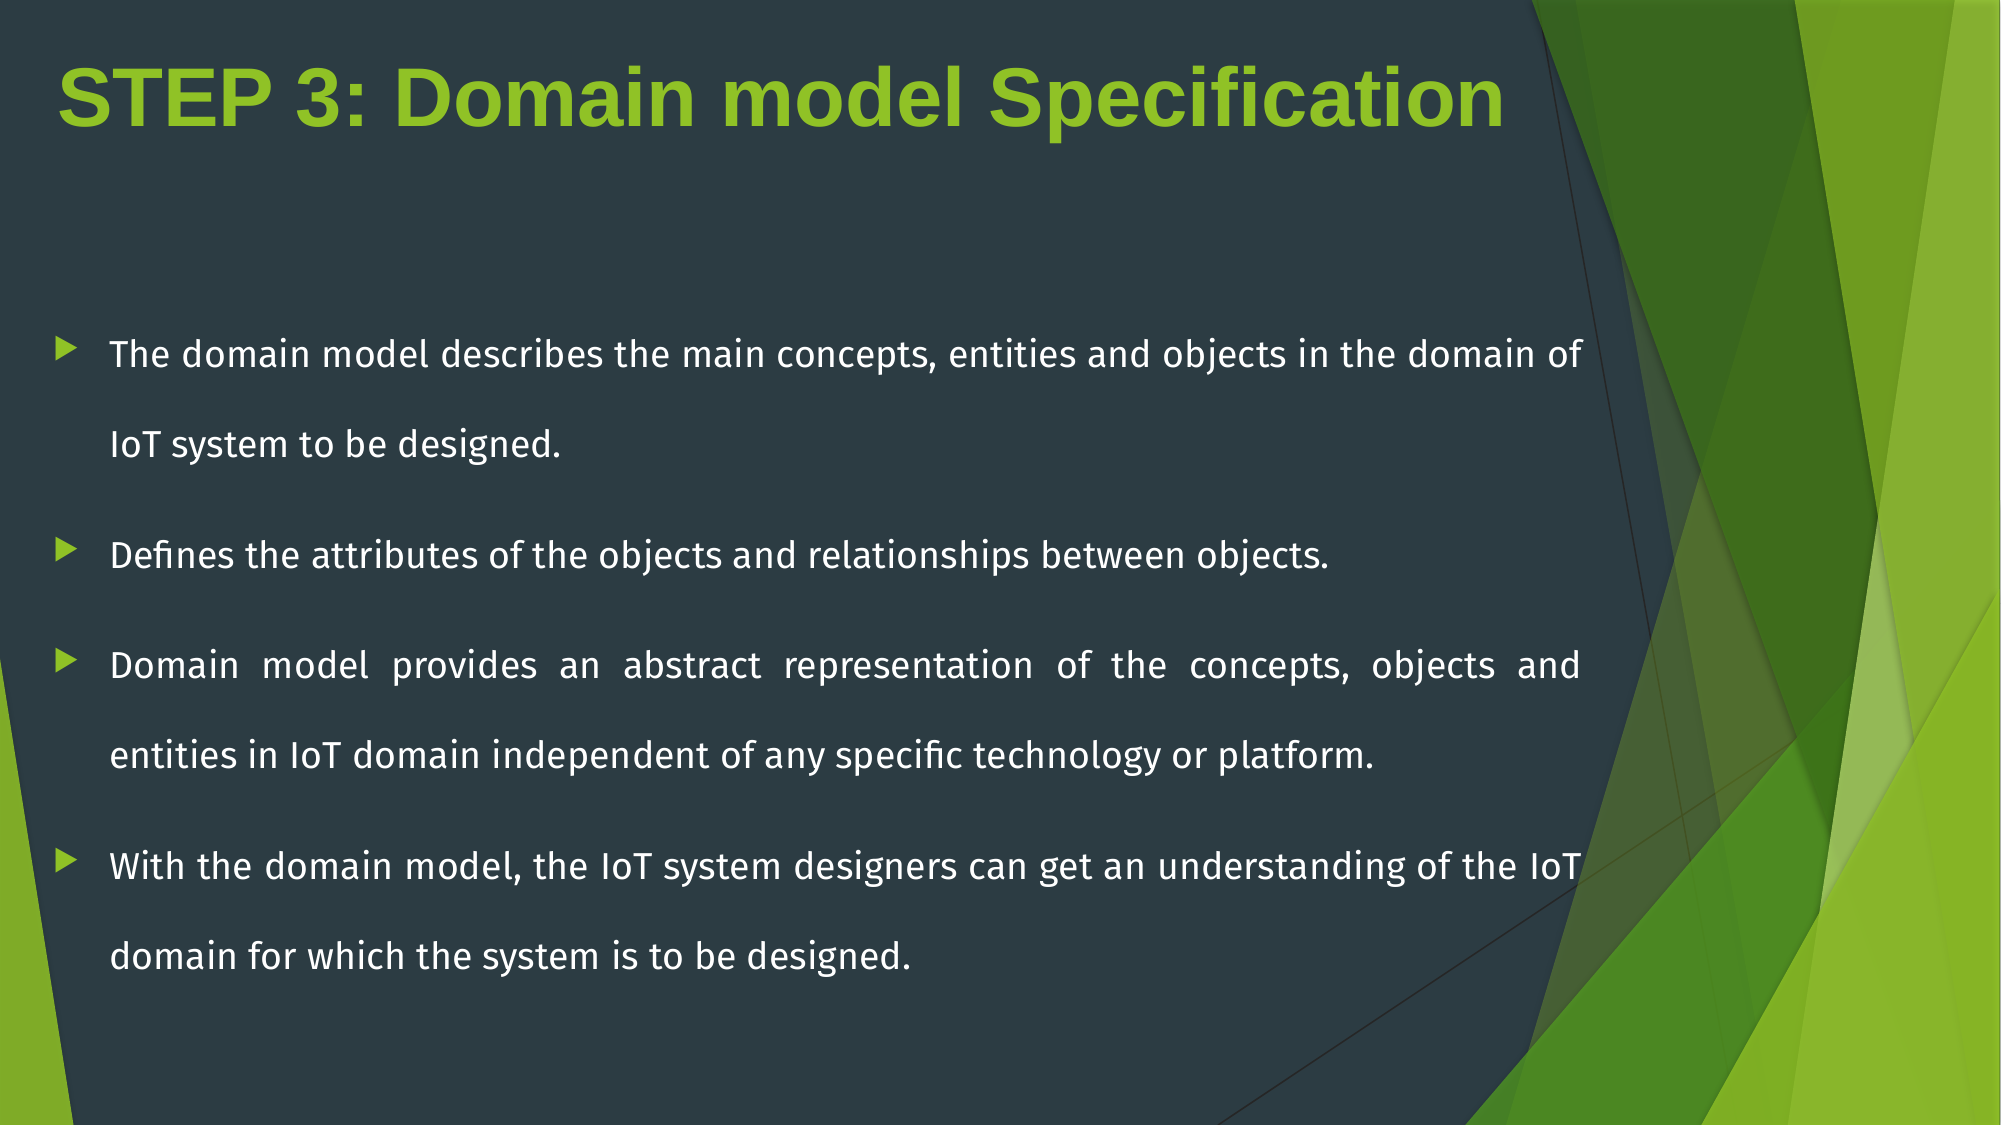

STEP 3: Domain model Specification
The domain model describes the main concepts, entities and objects in the domain of IoT system to be designed.
Defines the attributes of the objects and relationships between objects.
Domain model provides an abstract representation of the concepts, objects and entities in IoT domain independent of any specific technology or platform.
With the domain model, the IoT system designers can get an understanding of the IoT domain for which the system is to be designed.